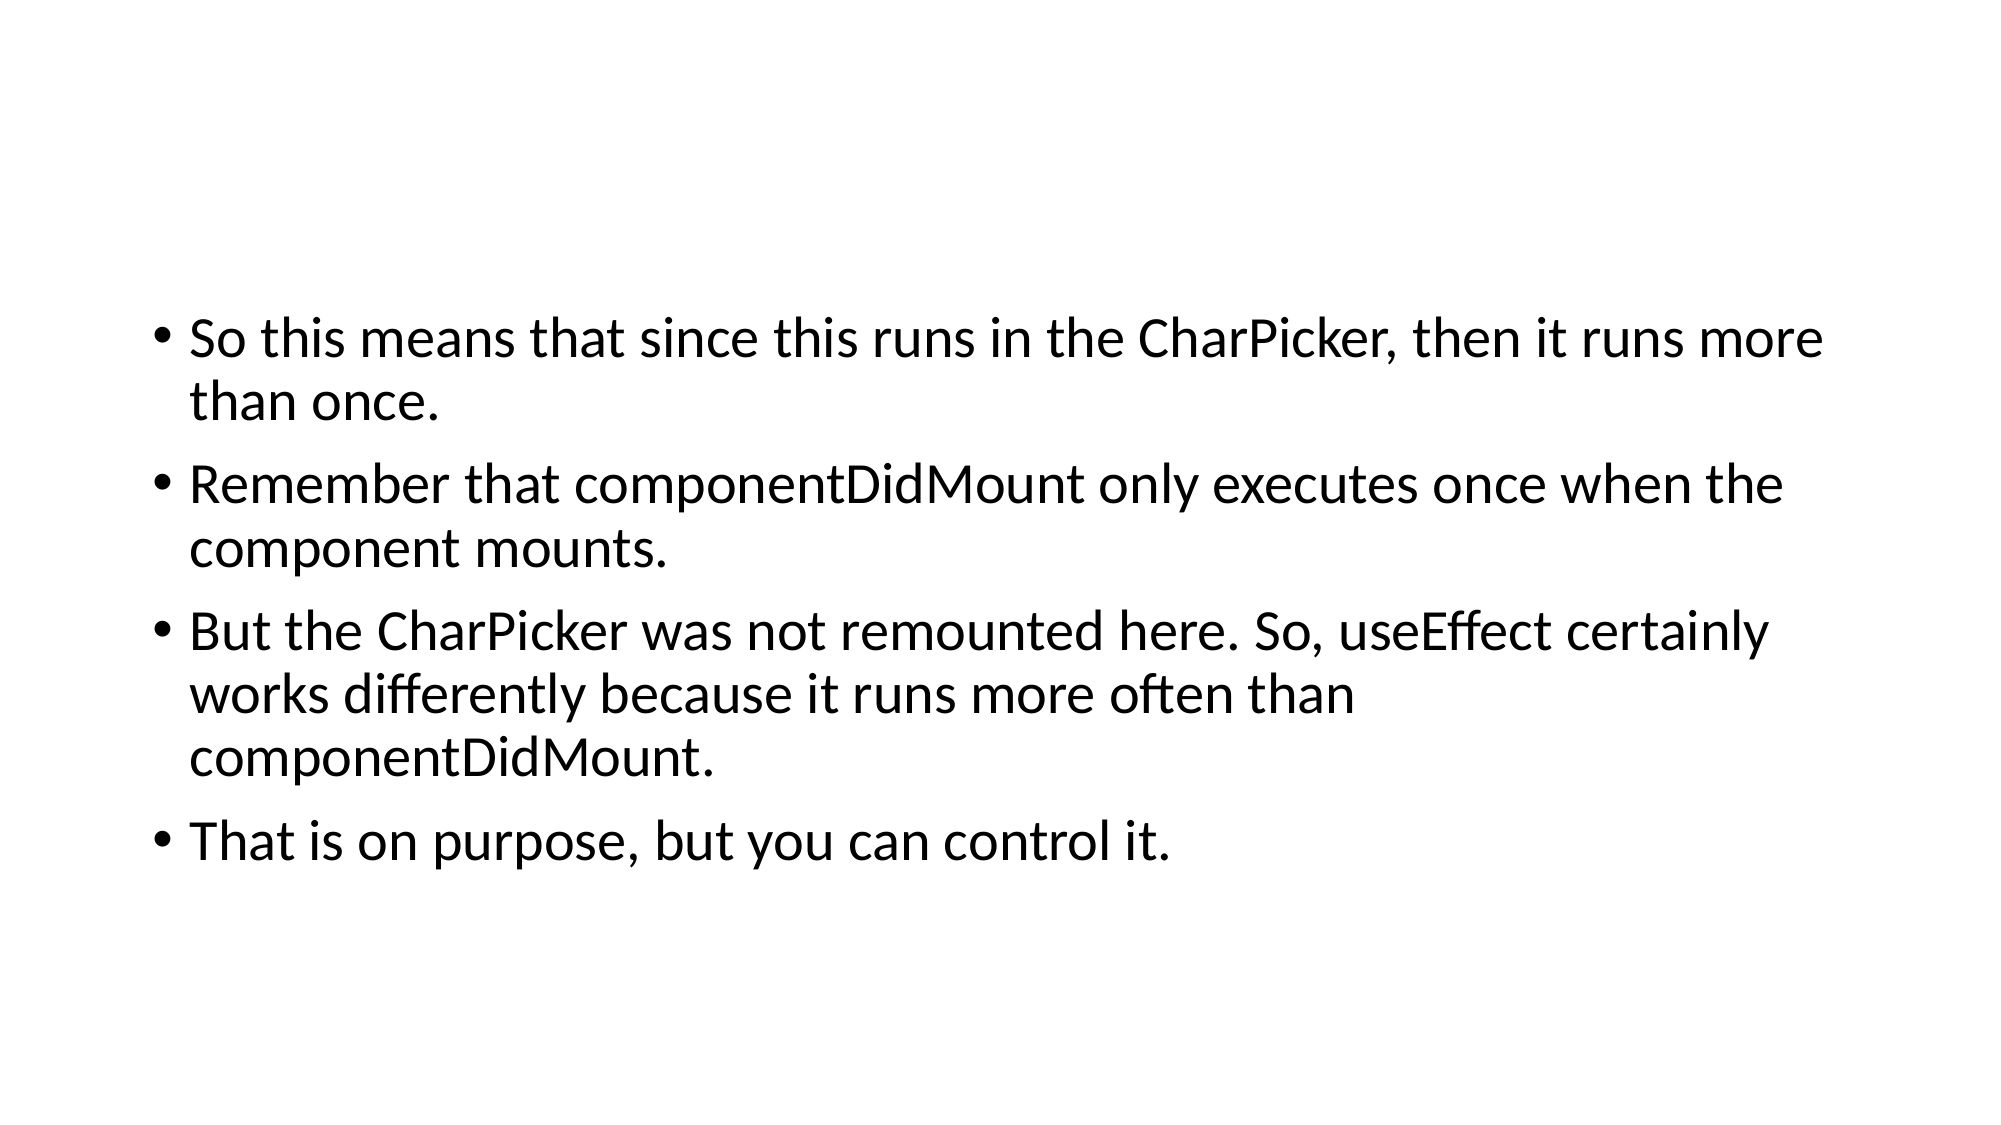

#
So this means that since this runs in the CharPicker, then it runs more than once.
Remember that componentDidMount only executes once when the component mounts.
But the CharPicker was not remounted here. So, useEffect certainly works differently because it runs more often than componentDidMount.
That is on purpose, but you can control it.